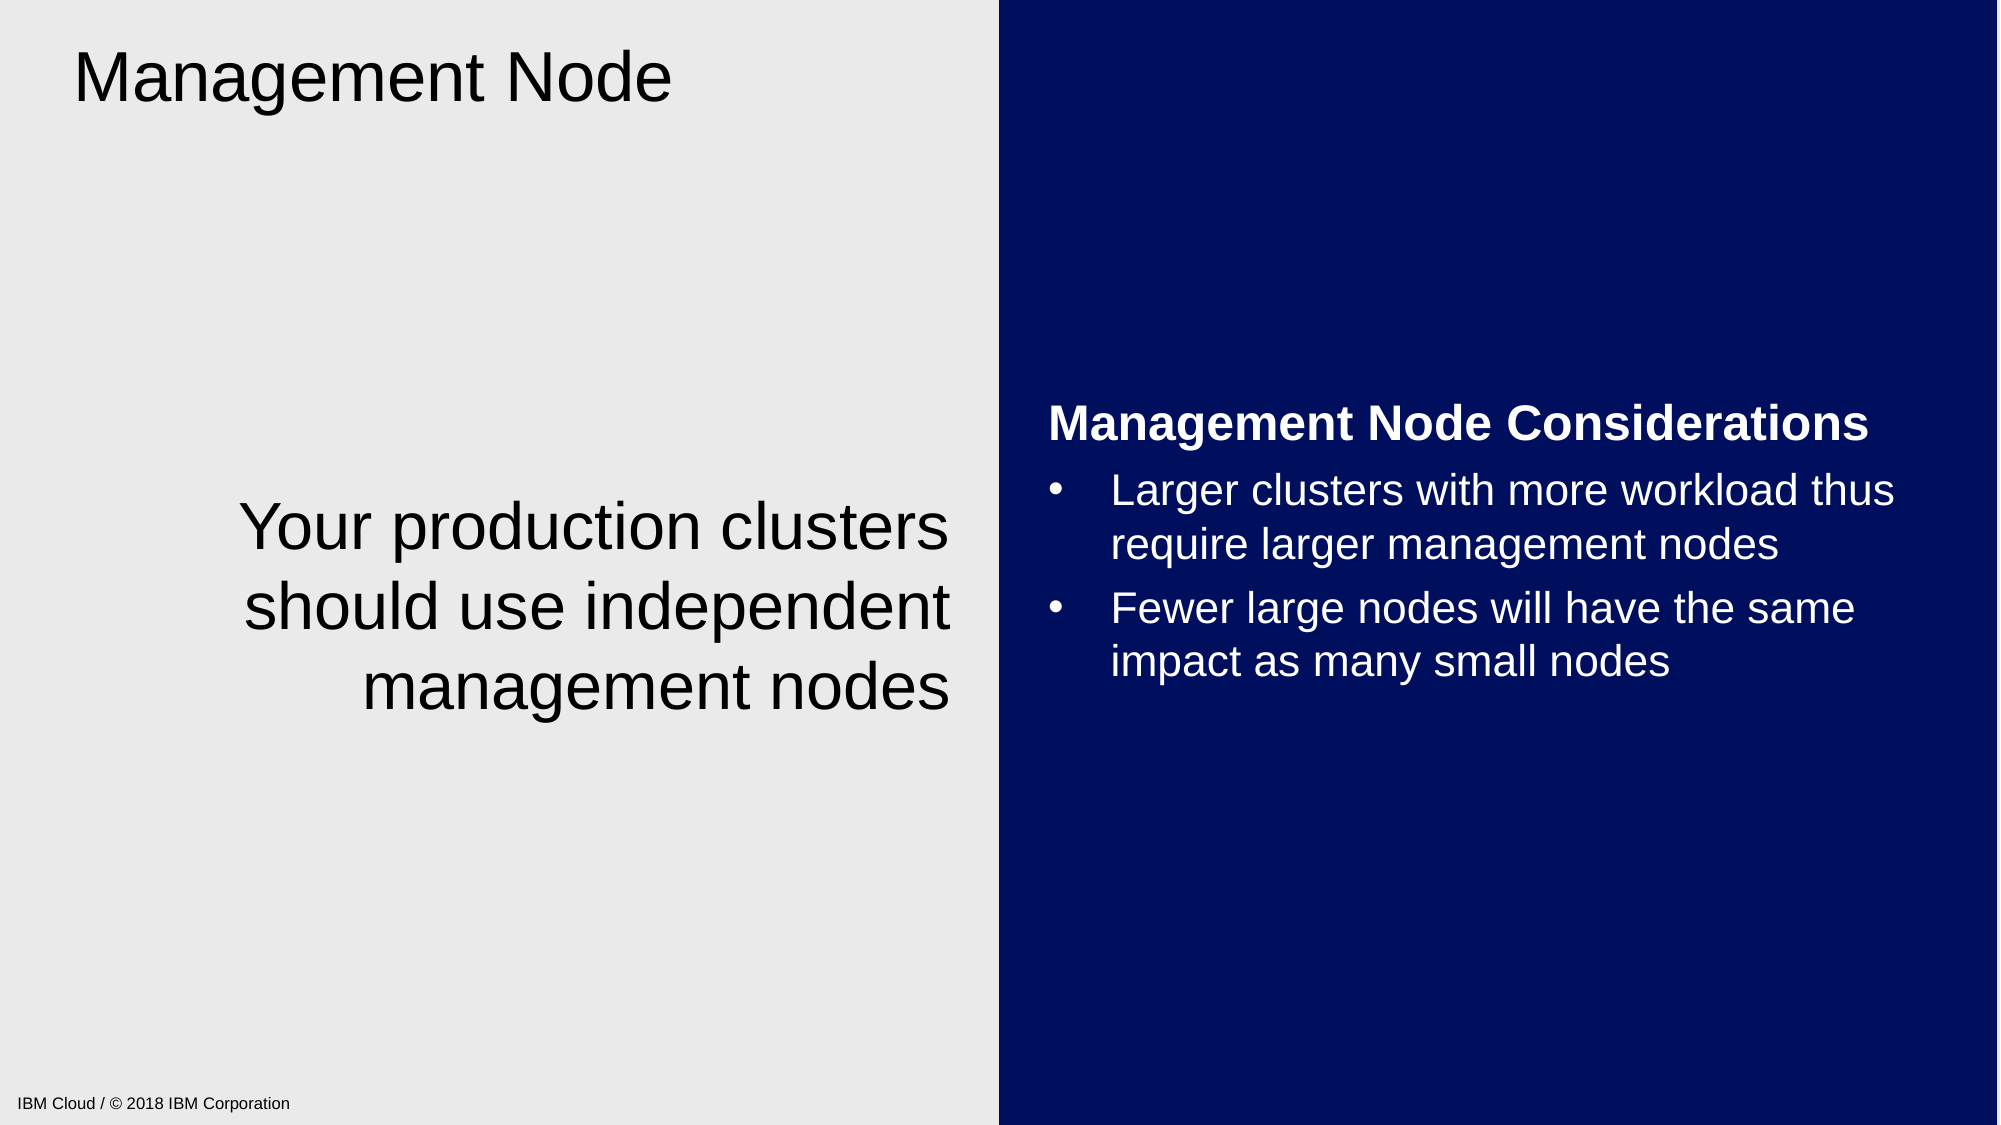

Management Node
Management Node Considerations
Larger clusters with more workload thus require larger management nodes
Fewer large nodes will have the same impact as many small nodes

Your production clusters should use independent management nodes
IBM Cloud / © 2018 IBM Corporation